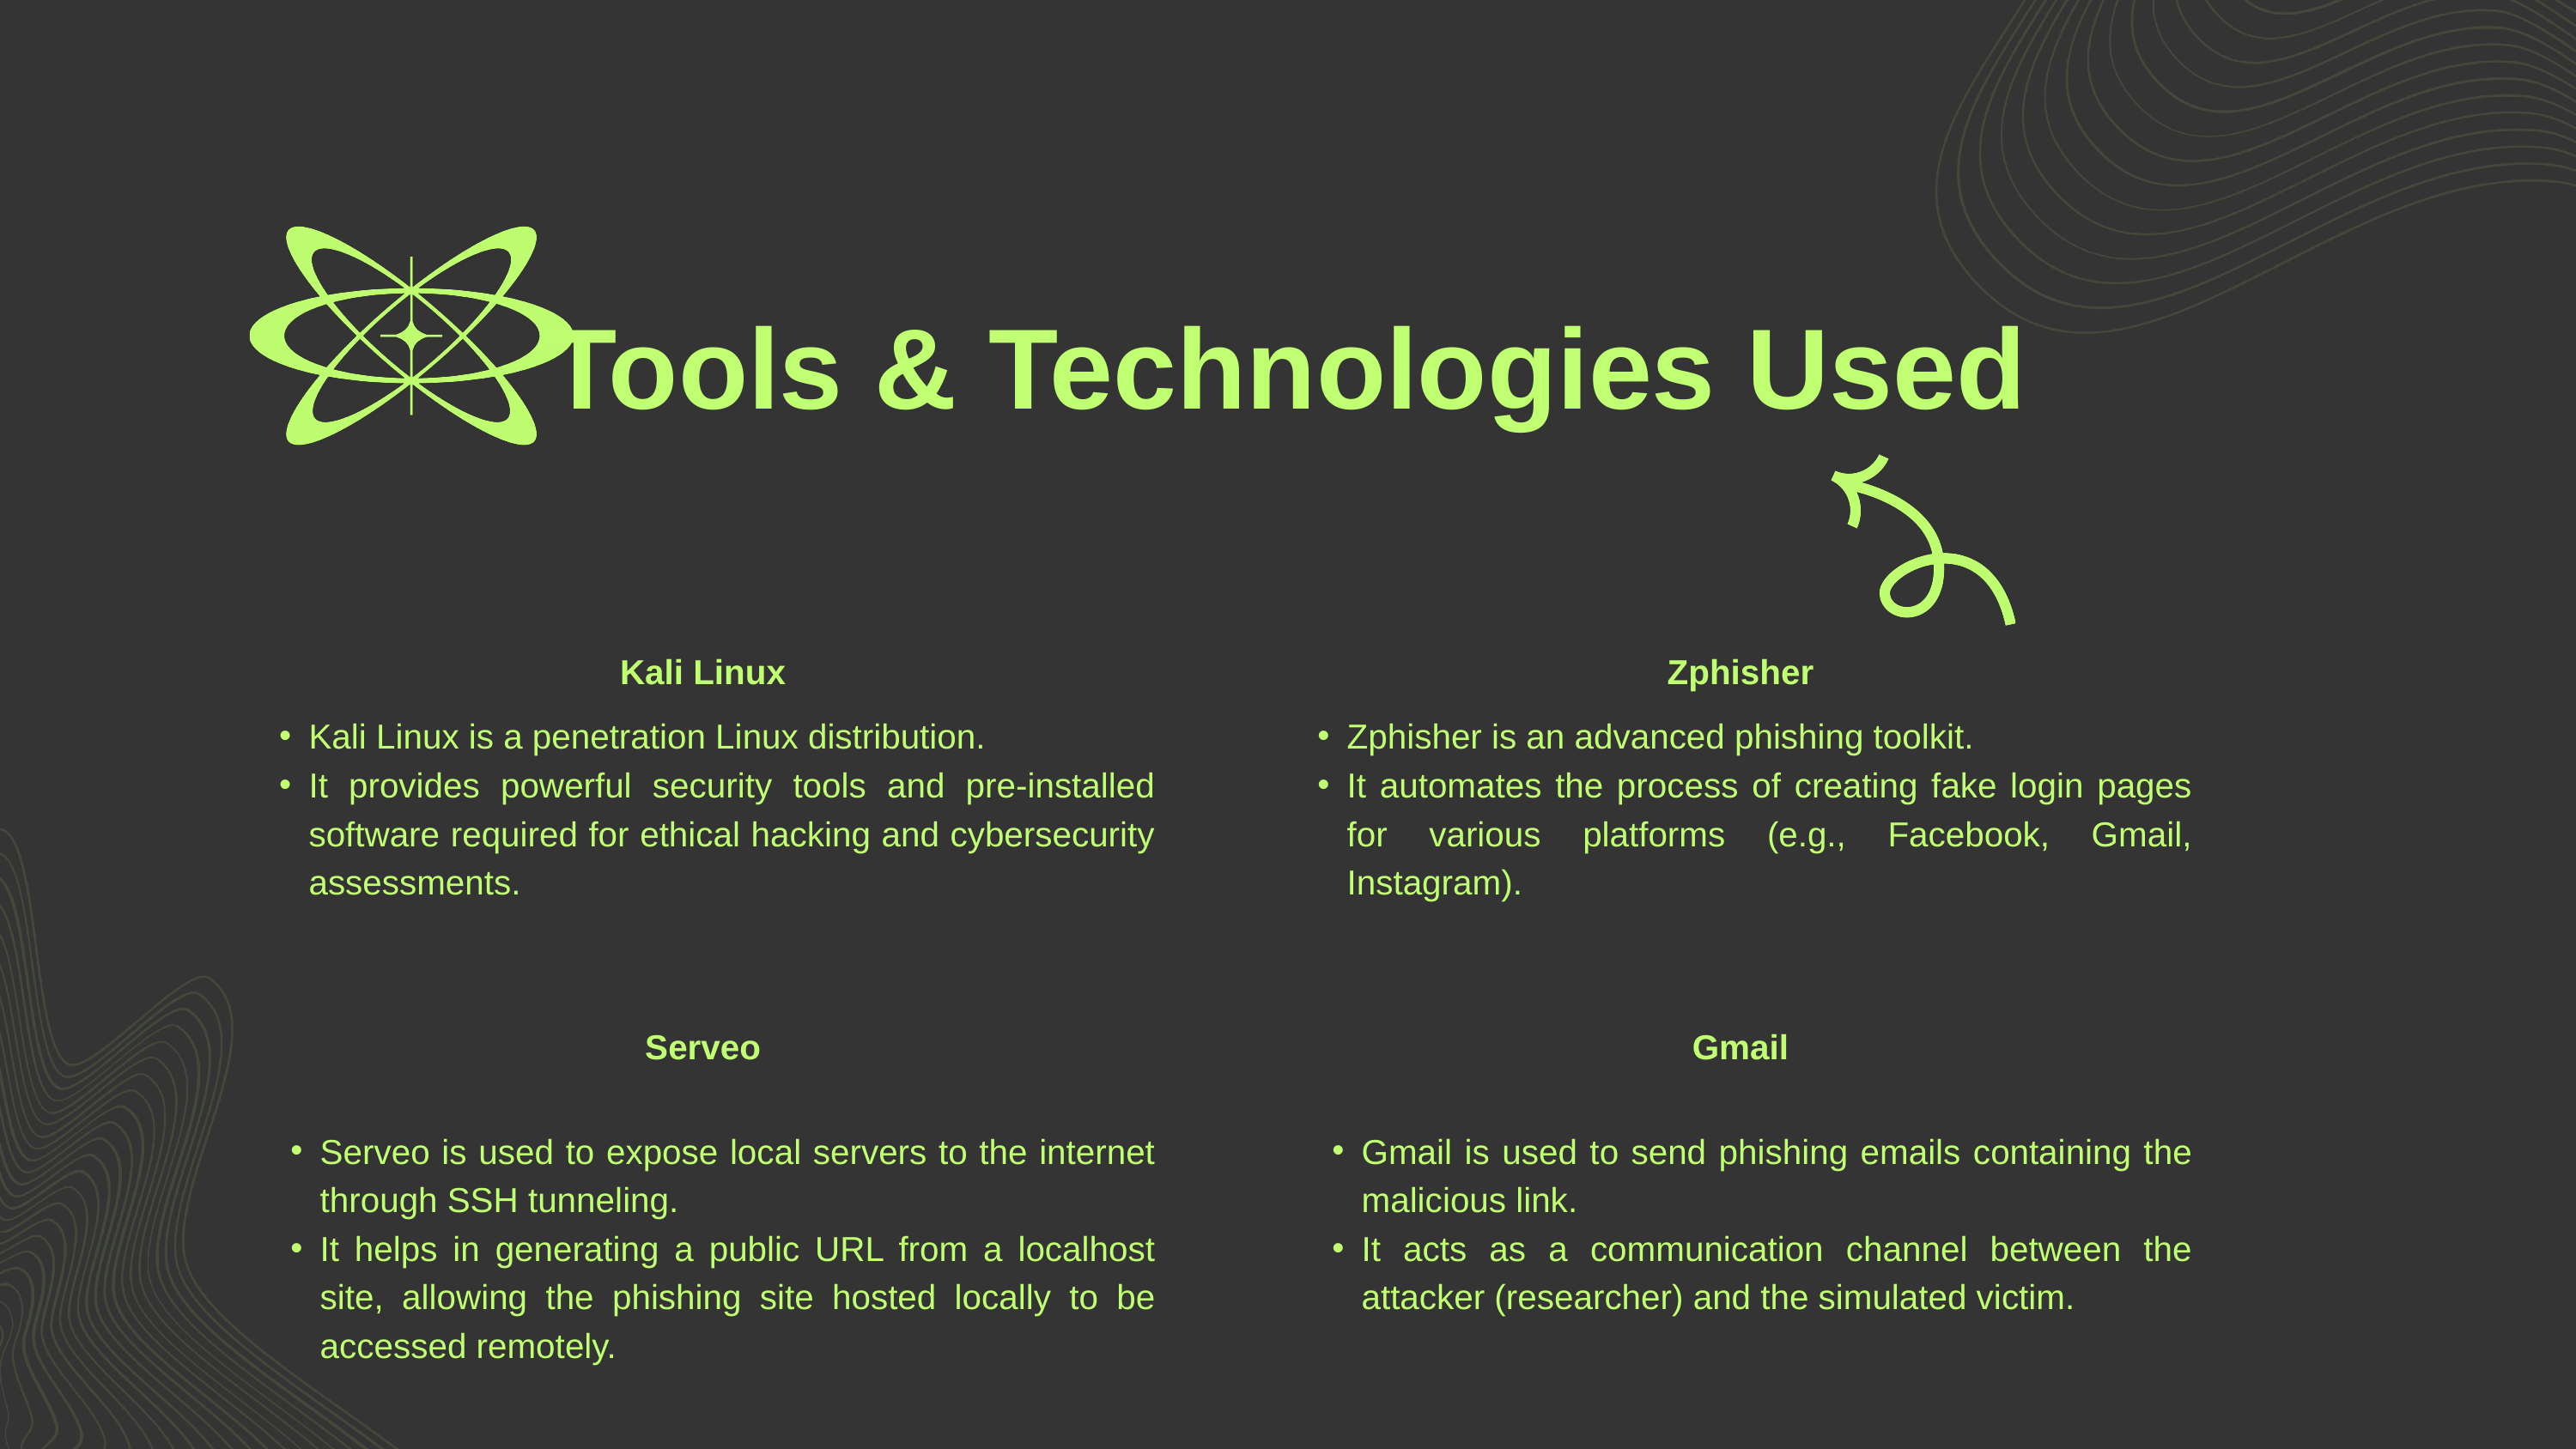

Tools & Technologies Used

Zphisher
Kali Linux
Kali Linux is a penetration Linux distribution.
It provides powerful security tools and pre-installed software required for ethical hacking and cybersecurity assessments.
Zphisher is an advanced phishing toolkit.
It automates the process of creating fake login pages for various platforms (e.g., Facebook, Gmail, Instagram).

Serveo
Gmail
Serveo is used to expose local servers to the internet through SSH tunneling.
It helps in generating a public URL from a localhost site, allowing the phishing site hosted locally to be accessed remotely.

Gmail is used to send phishing emails containing the malicious link.
It acts as a communication channel between the attacker (researcher) and the simulated victim.